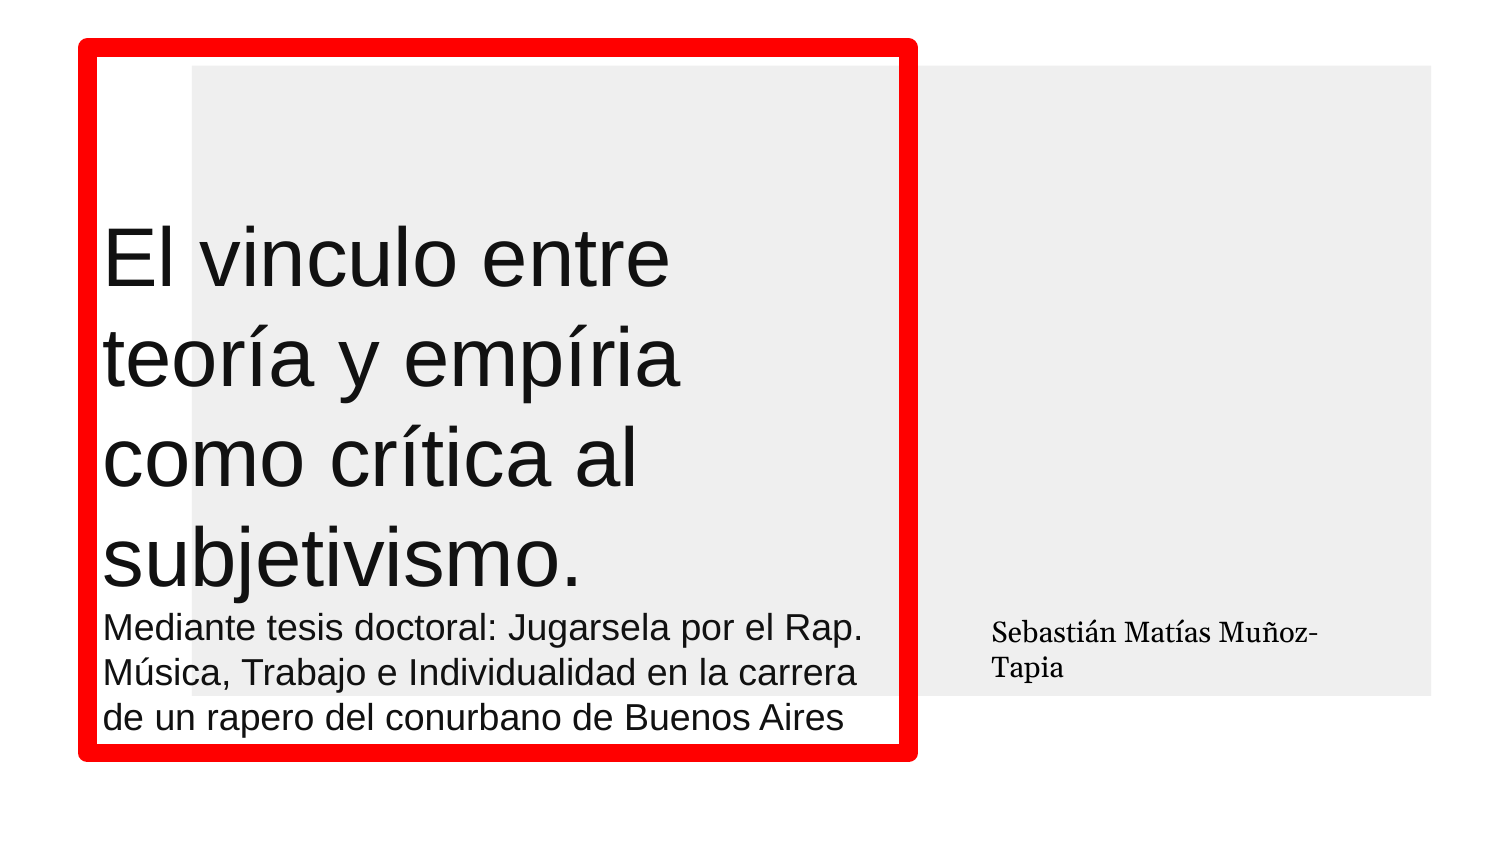

# El vinculo entre teoría y empíria como crítica al subjetivismo. Mediante tesis doctoral: Jugarsela por el Rap. Música, Trabajo e Individualidad en la carrera de un rapero del conurbano de Buenos Aires
Sebastián Matías Muñoz-Tapia